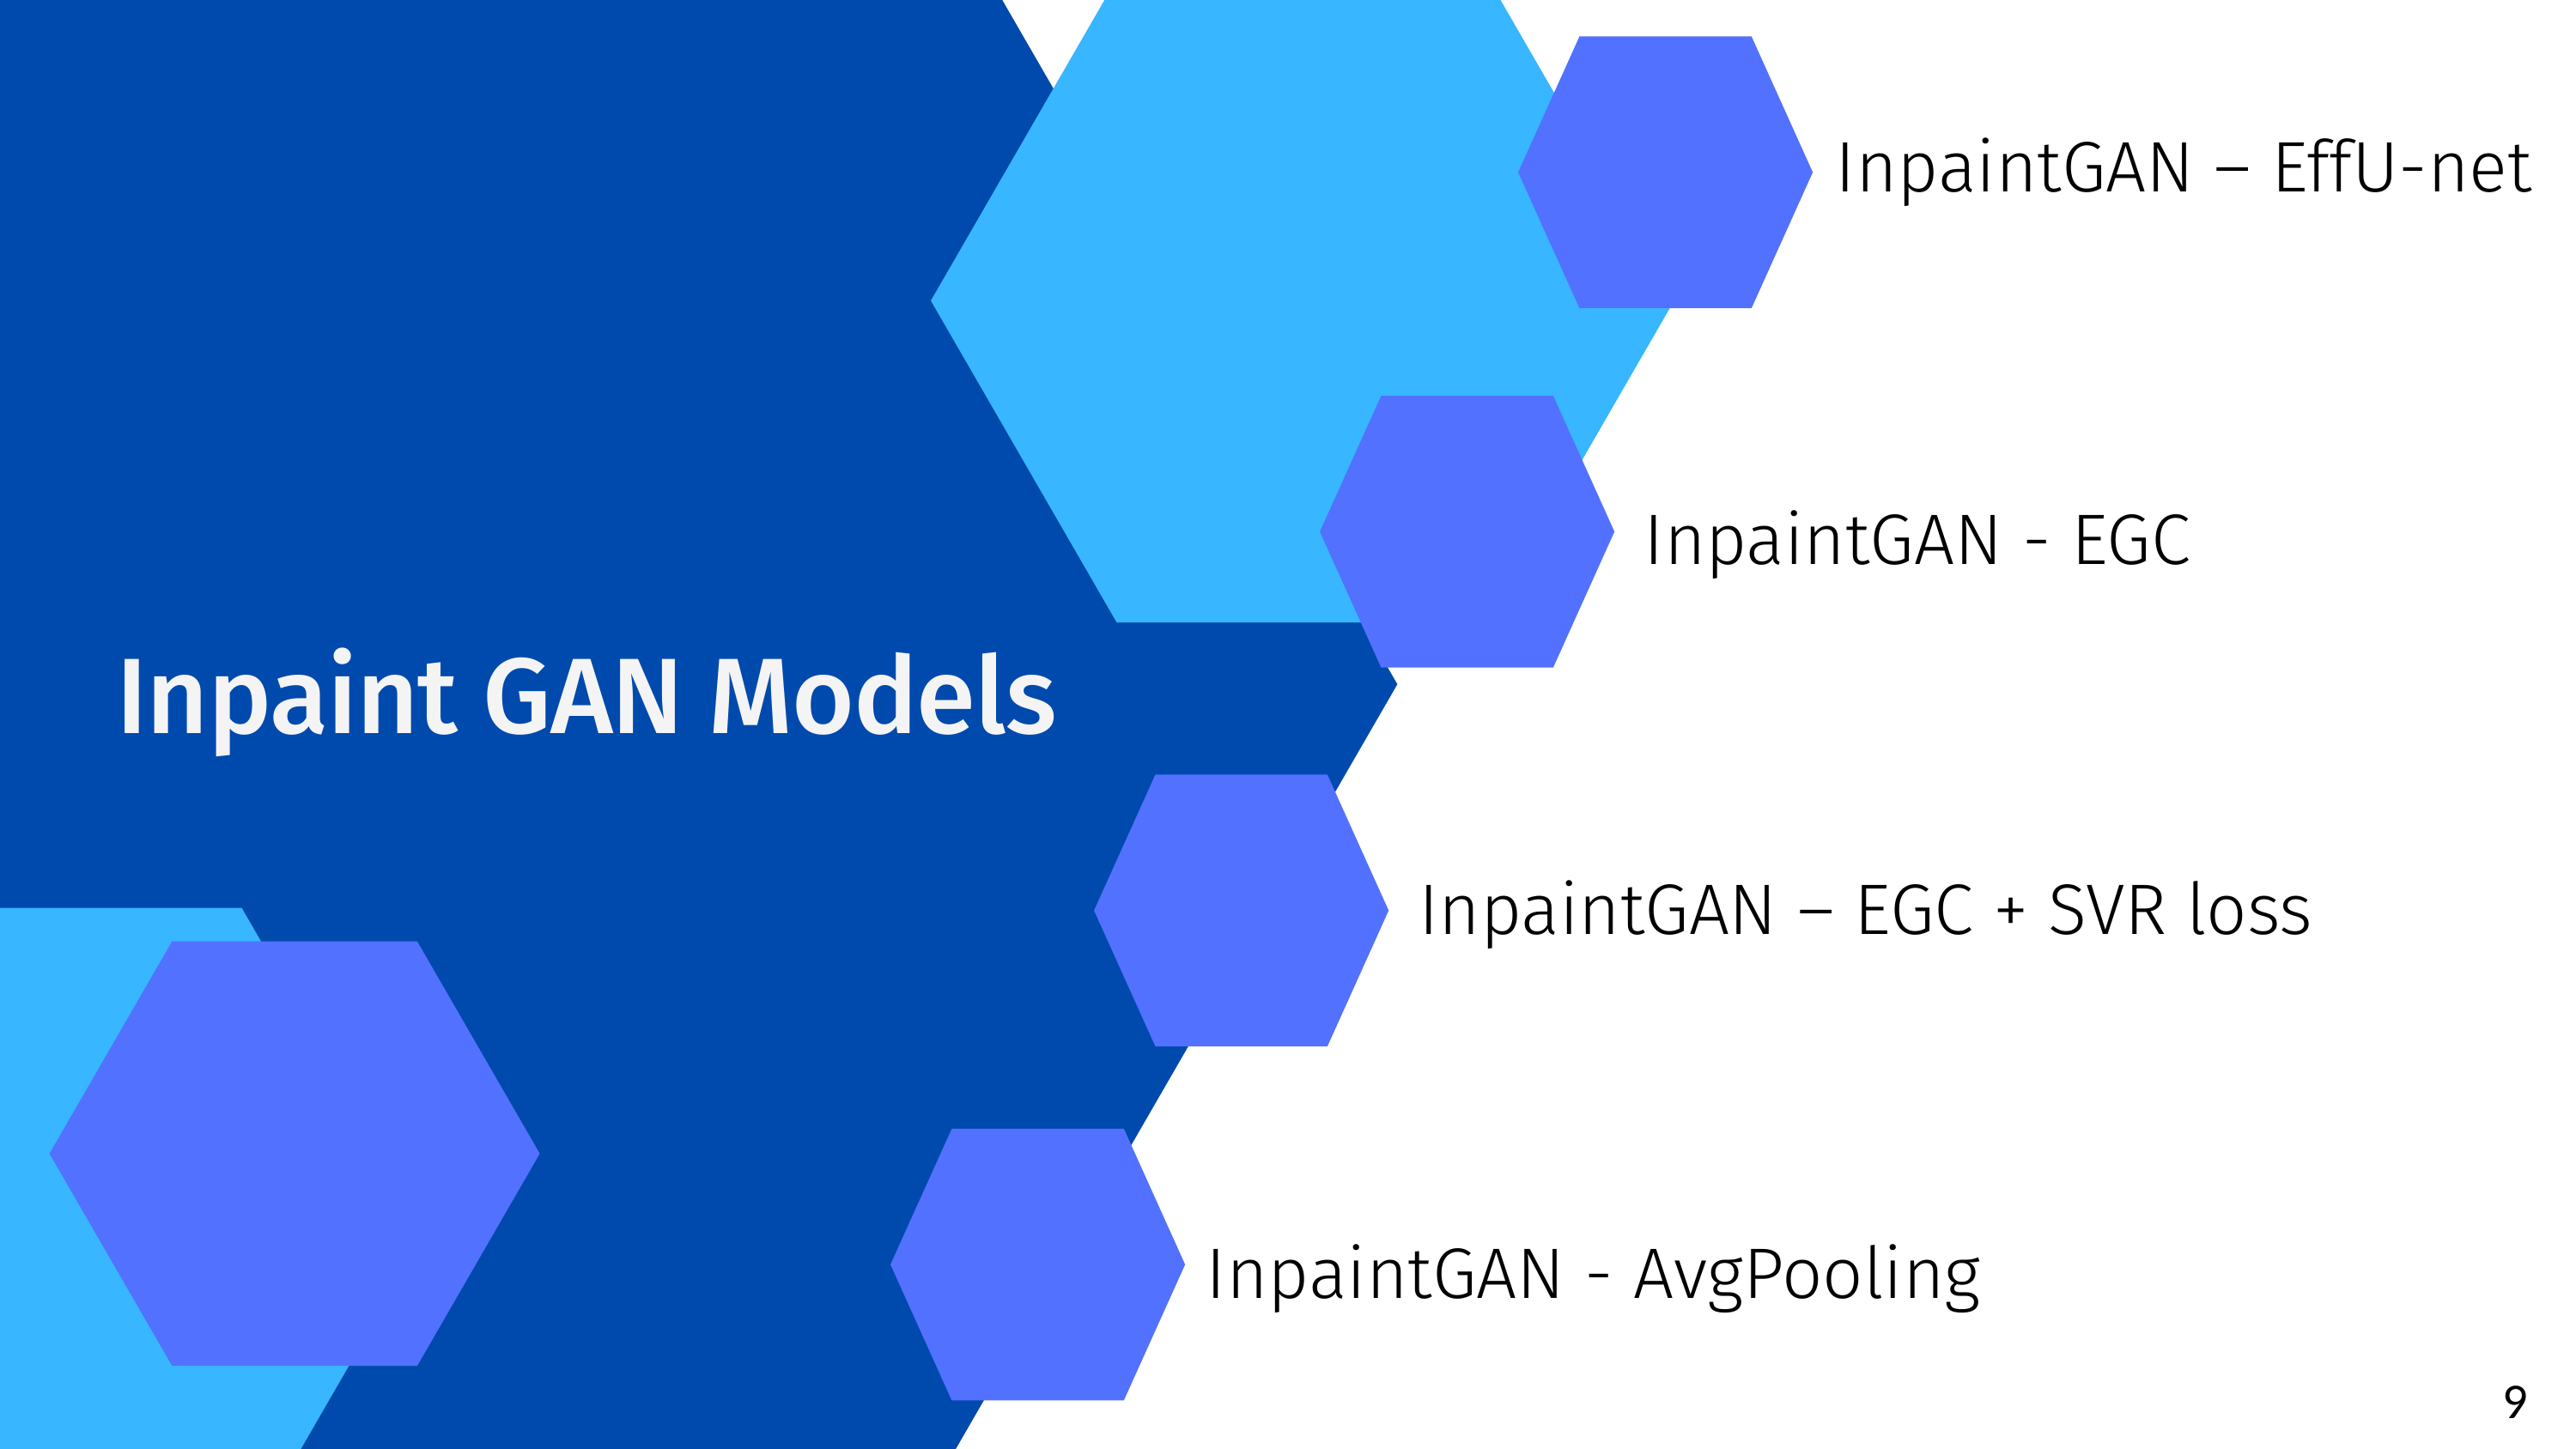

InpaintGAN – EffU-net

InpaintGAN - EGC
Inpaint GAN Models

InpaintGAN – EGC + SVR loss

InpaintGAN - AvgPooling
9